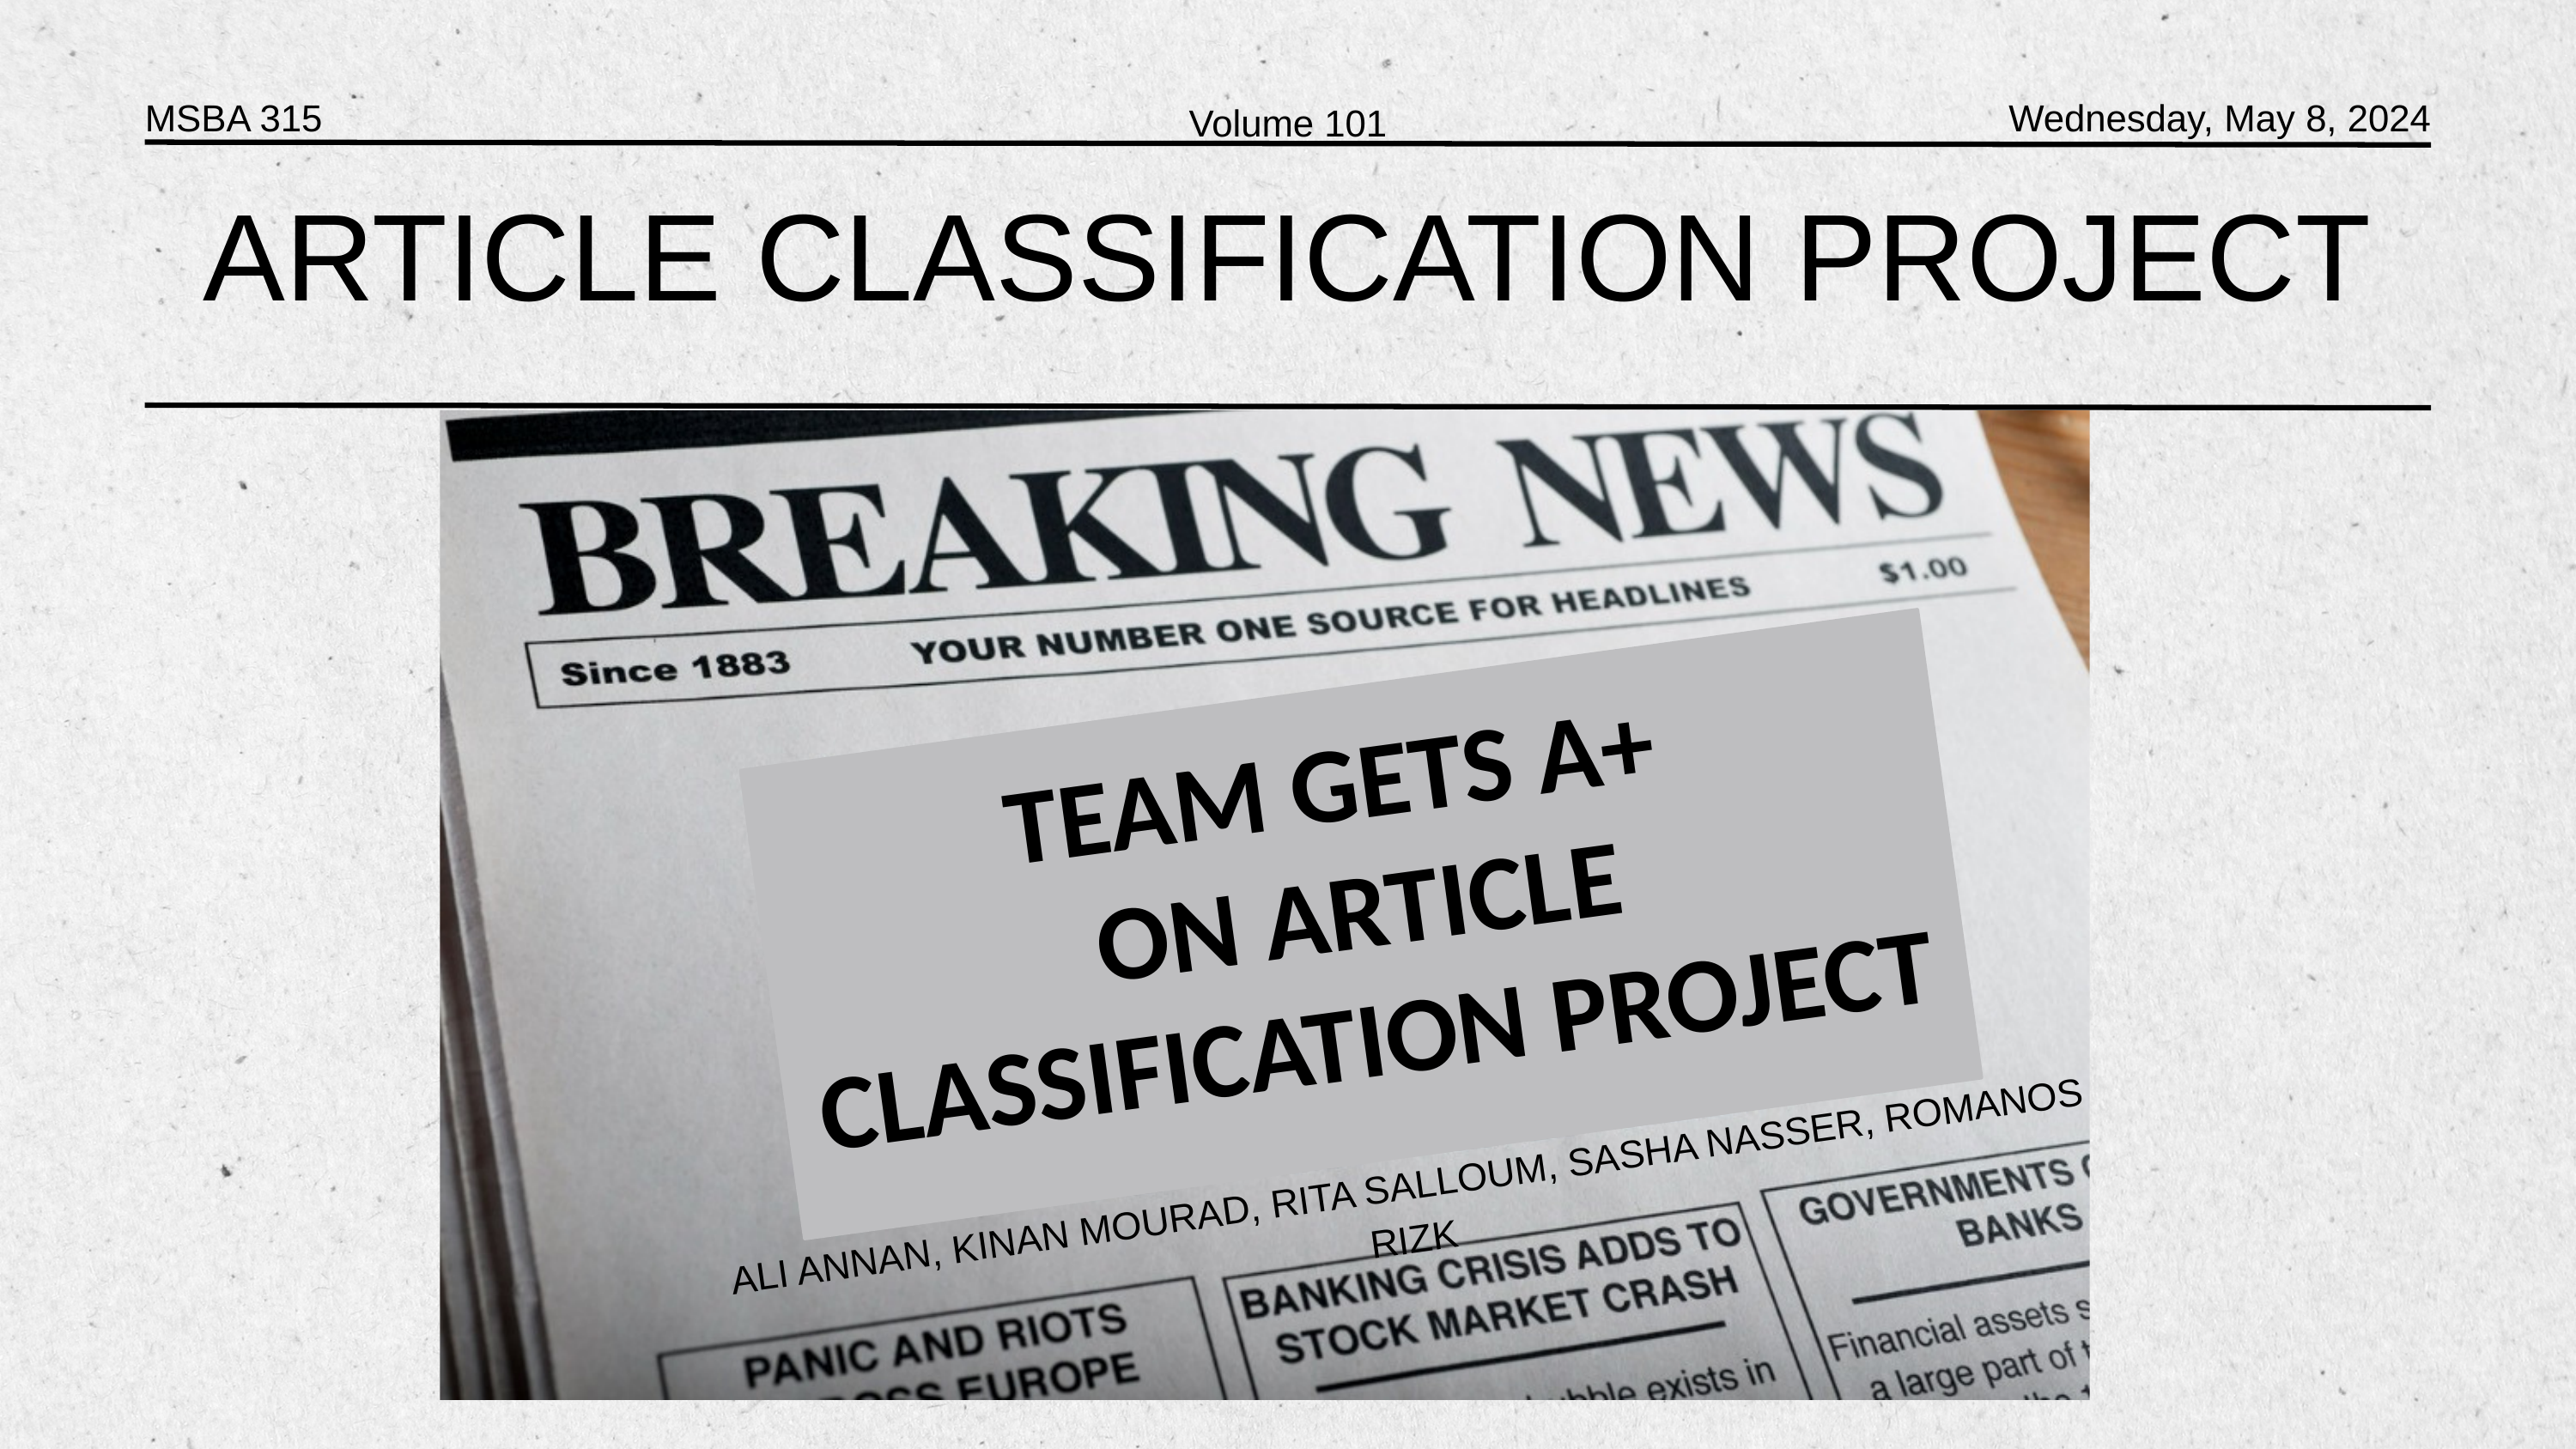

MSBA 315
Wednesday, May 8, 2024
Volume 101

ARTICLE CLASSIFICATION PROJECT

TEAM GETS A+
ON ARTICLE CLASSIFICATION PROJECT

ALI ANNAN, KINAN MOURAD, RITA SALLOUM, SASHA NASSER, ROMANOS RIZK